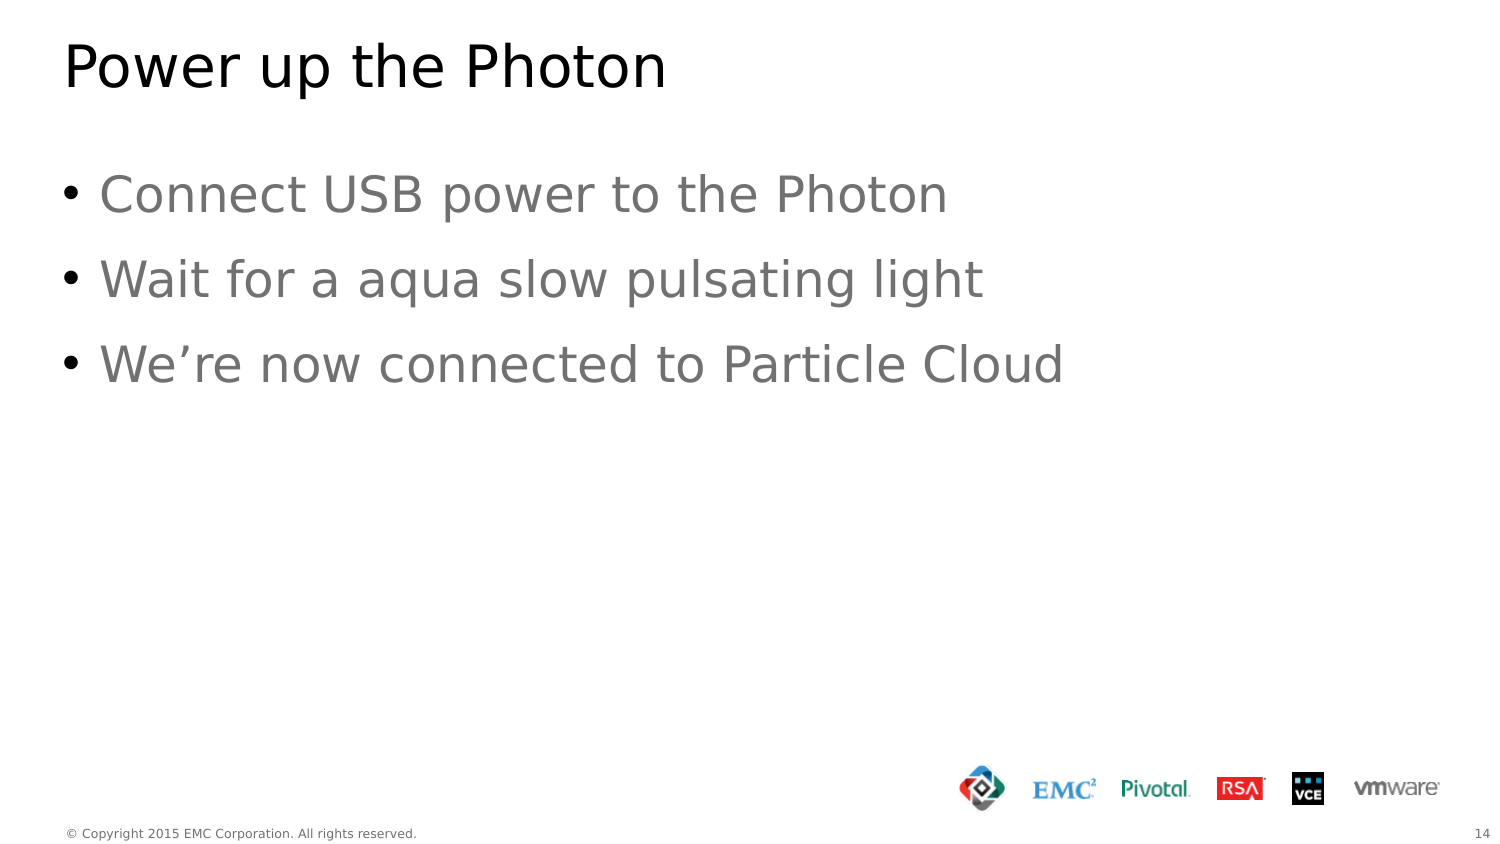

# Power up the Photon
Connect USB power to the Photon
Wait for a aqua slow pulsating light
We’re now connected to Particle Cloud